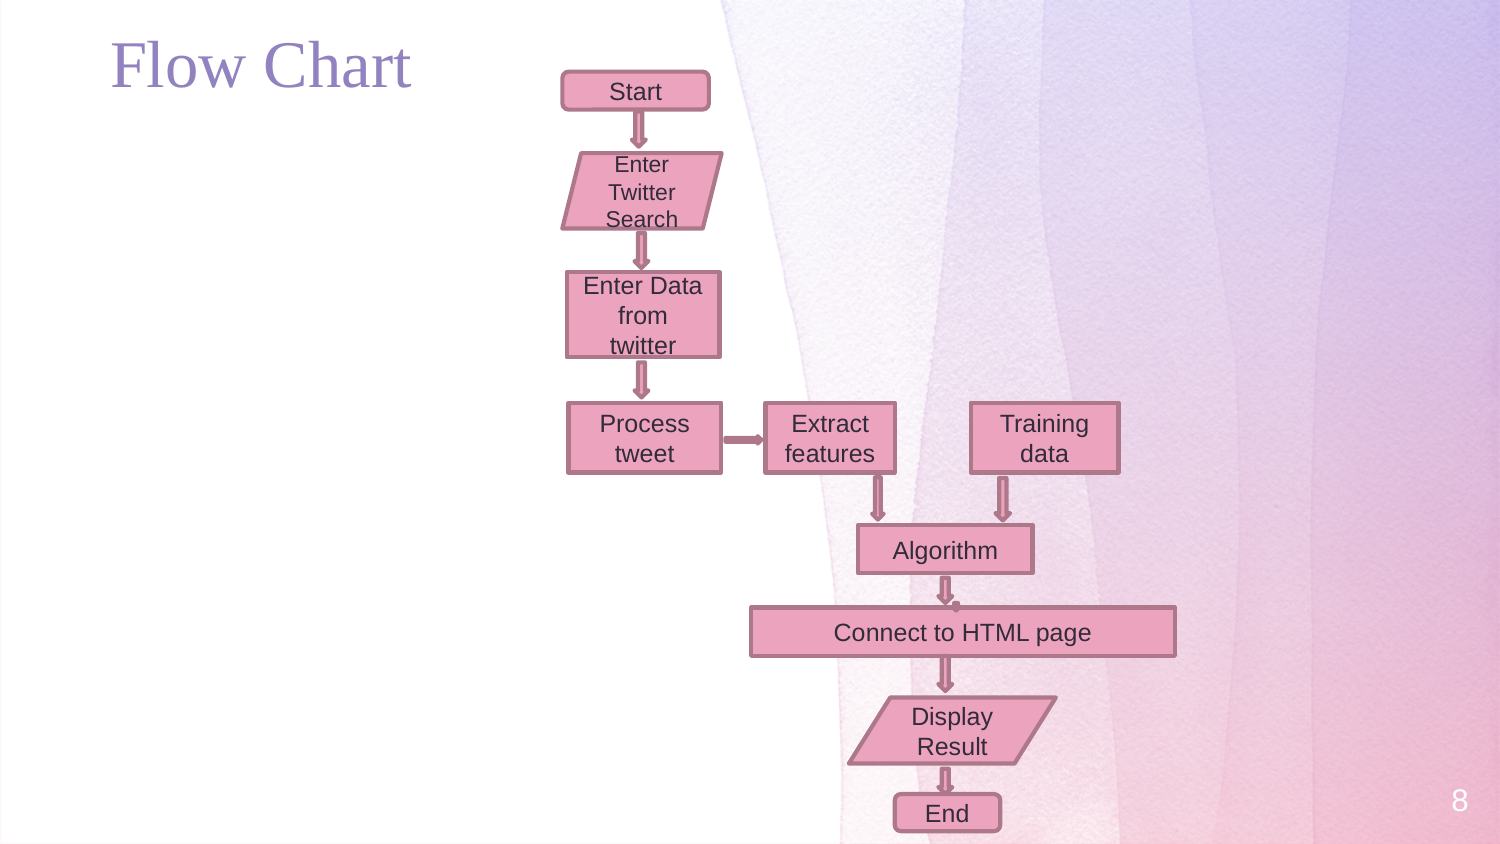

# Flow Chart
Start

Enter Twitter Search

Enter Data from twitter

Training data
Process tweet
Extract features

Algorithm

Connect to HTML page

Display Result
8

End